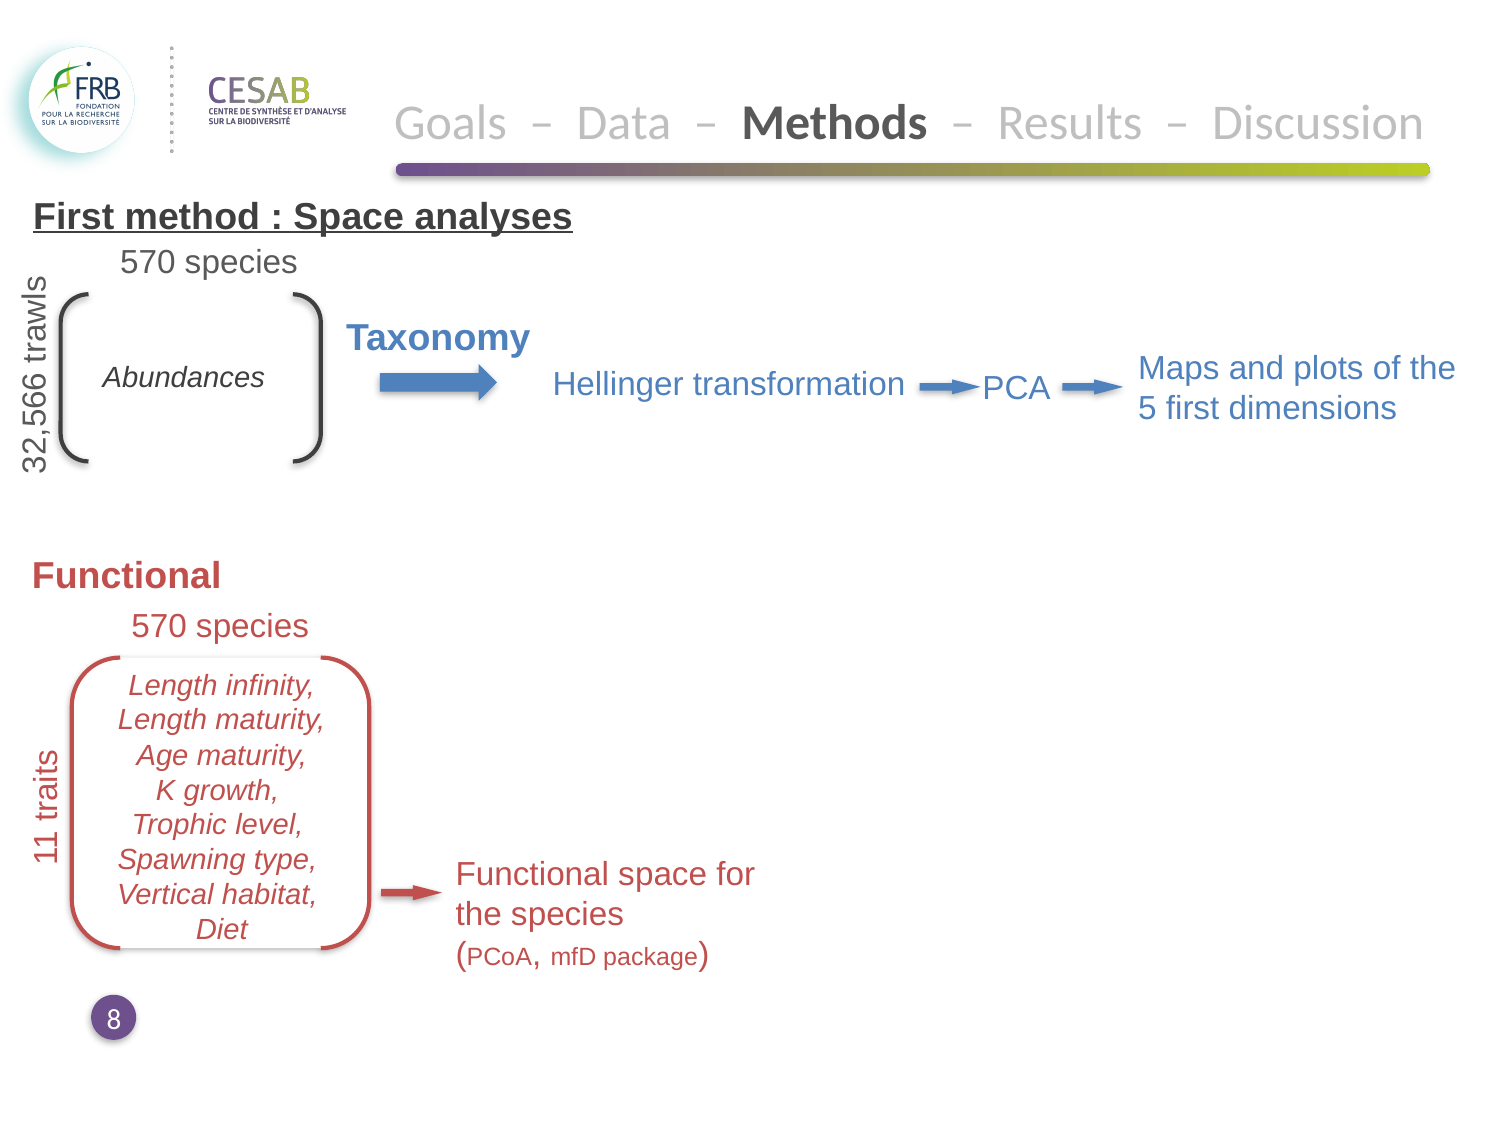

Goals  –  Data  –  Methods  –  Results  –  Discussion
First method : Space analyses
570 species

Taxonomy
Maps and plots of the 5 first dimensions
32,566 trawls
Abundances
Hellinger transformation
PCA

Functional
570 species

Length infinity, Length maturity, Age maturity,
K growth,
Trophic level,
Spawning type,
Vertical habitat,
Diet
11 traits
Functional space for
the species
(PCoA, mfD package)

8